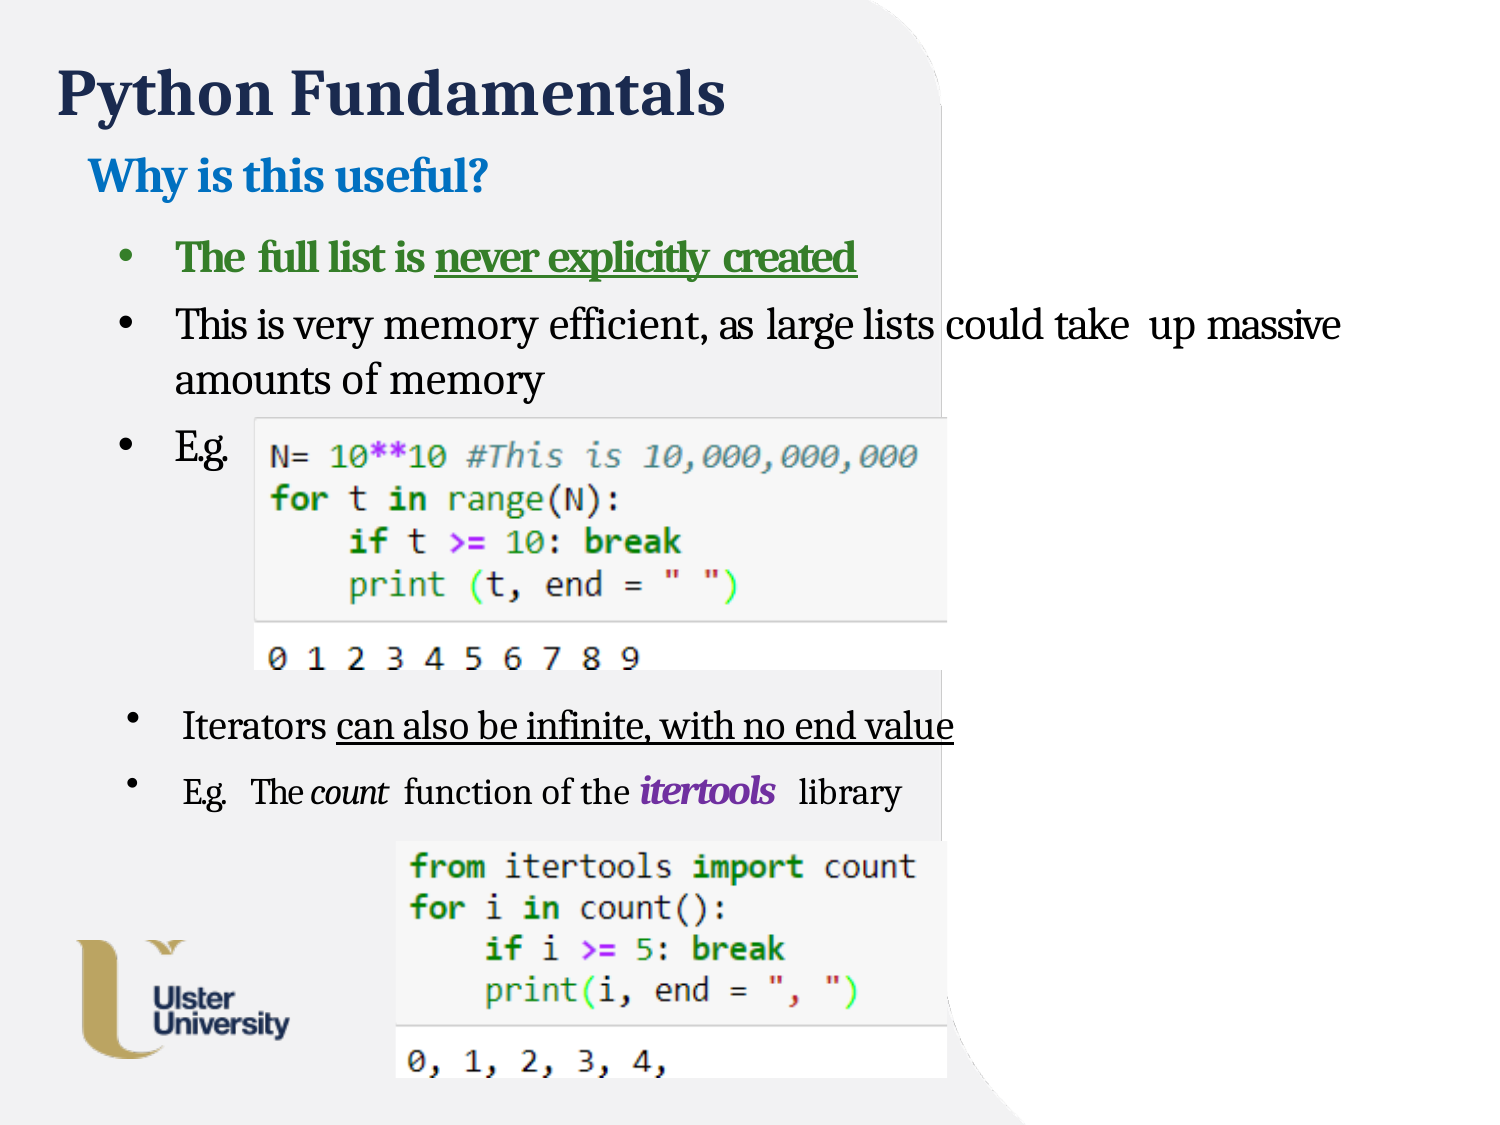

# Python Fundamentals
Why is this useful?
The  full list is never explicitly  created
This is very memory efficient, as  large lists could take    up massive  amounts of memory
E.g.

Iterators can also be infinite, with no end value
E.g.   The count  function of the itertools   library